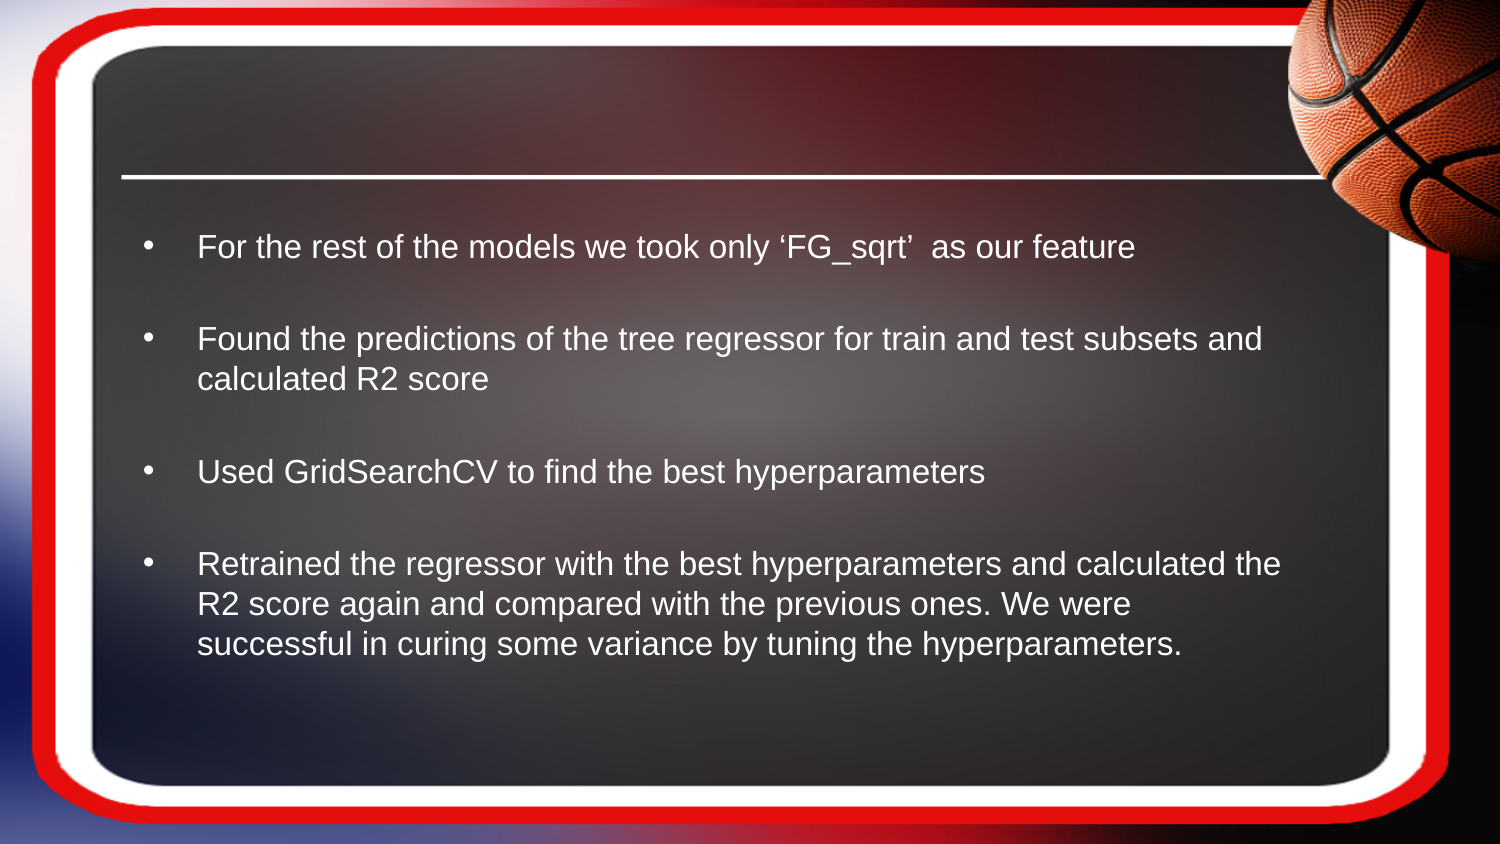

For the rest of the models we took only ‘FG_sqrt’  as our feature

Found the predictions of the tree regressor for train and test subsets and calculated R2 score

Used GridSearchCV to find the best hyperparameters

Retrained the regressor with the best hyperparameters and calculated the R2 score again and compared with the previous ones. We were successful in curing some variance by tuning the hyperparameters.